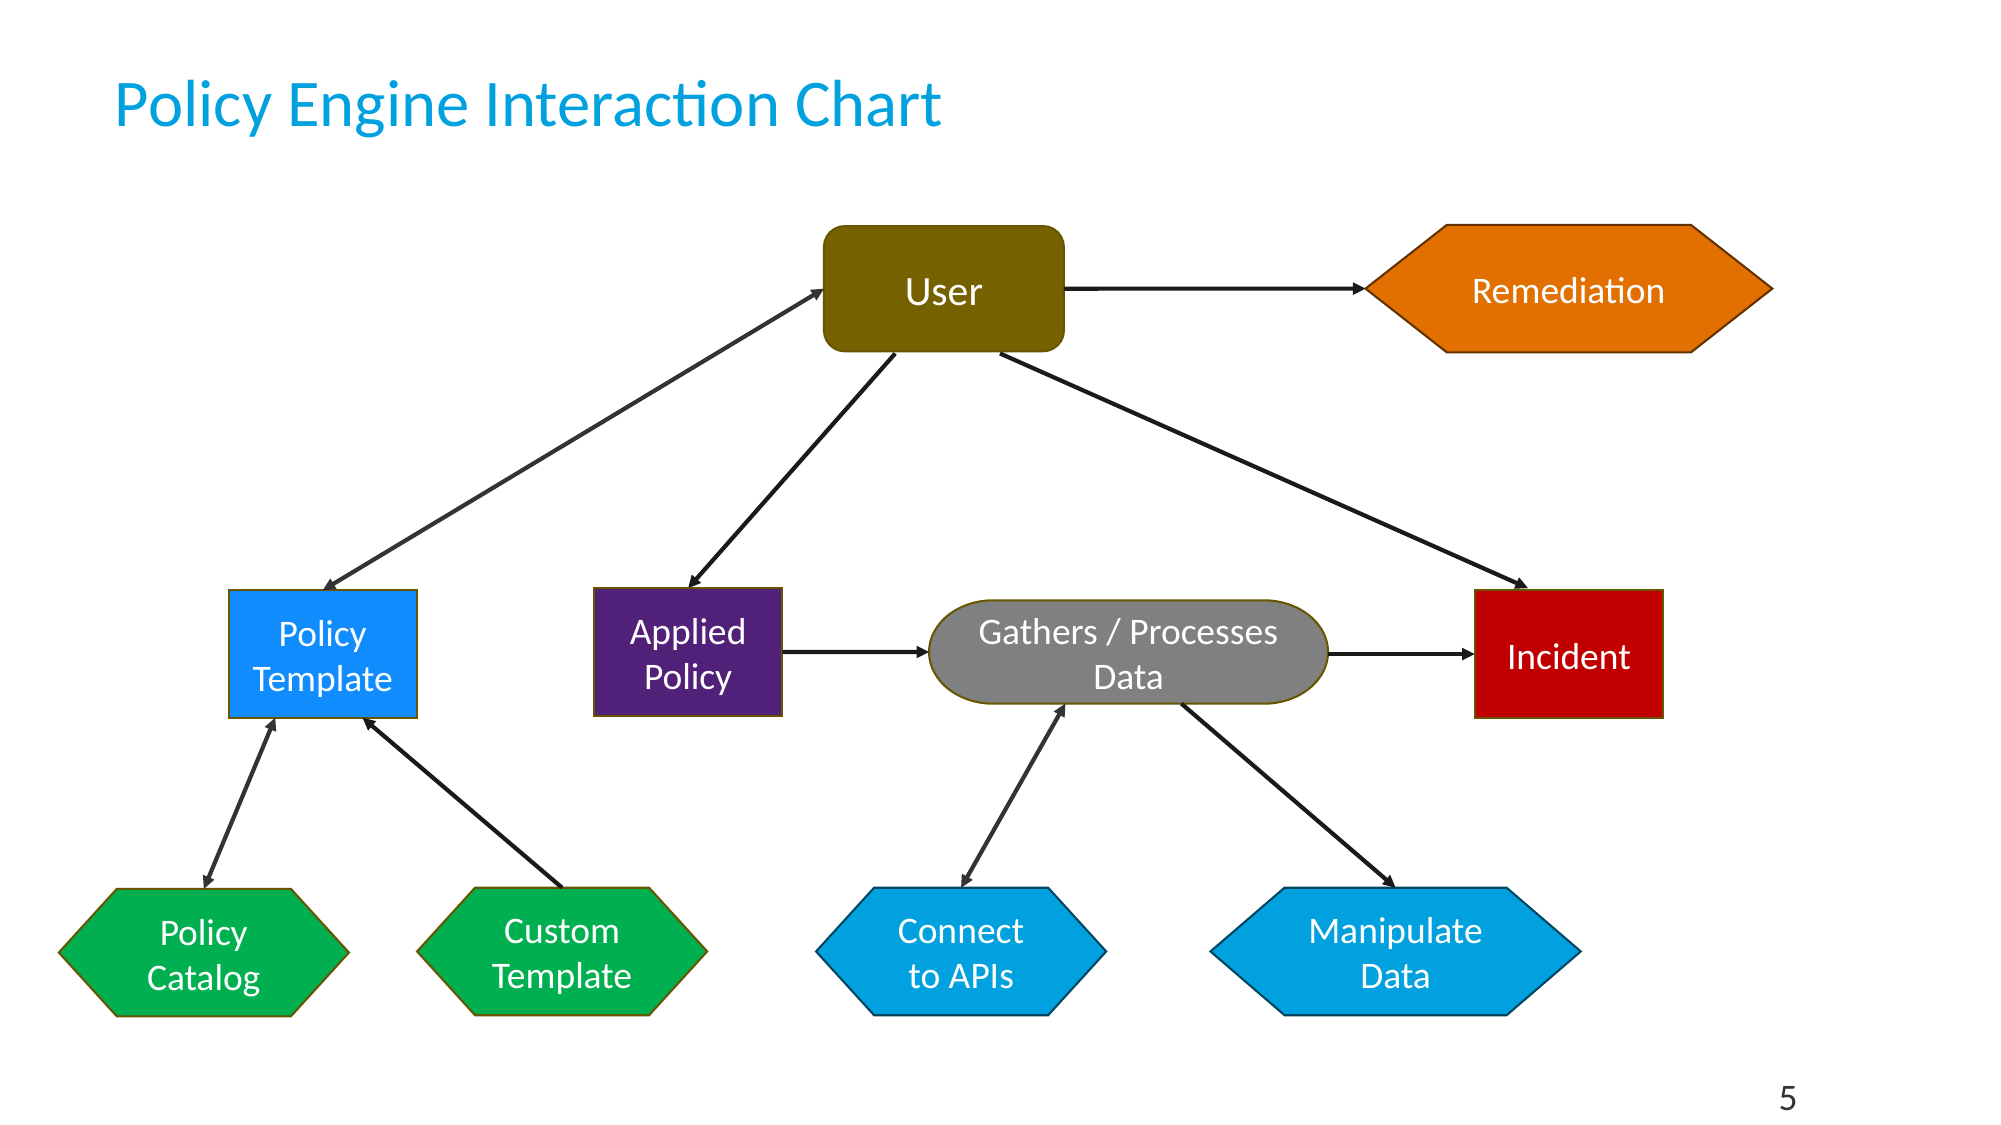

# Policy Engine Interaction Chart
Remediation
User
Applied Policy
Policy Template
Incident
Gathers / Processes Data
Manipulate Data
Connect to APIs
Custom
Template
Policy Catalog
5